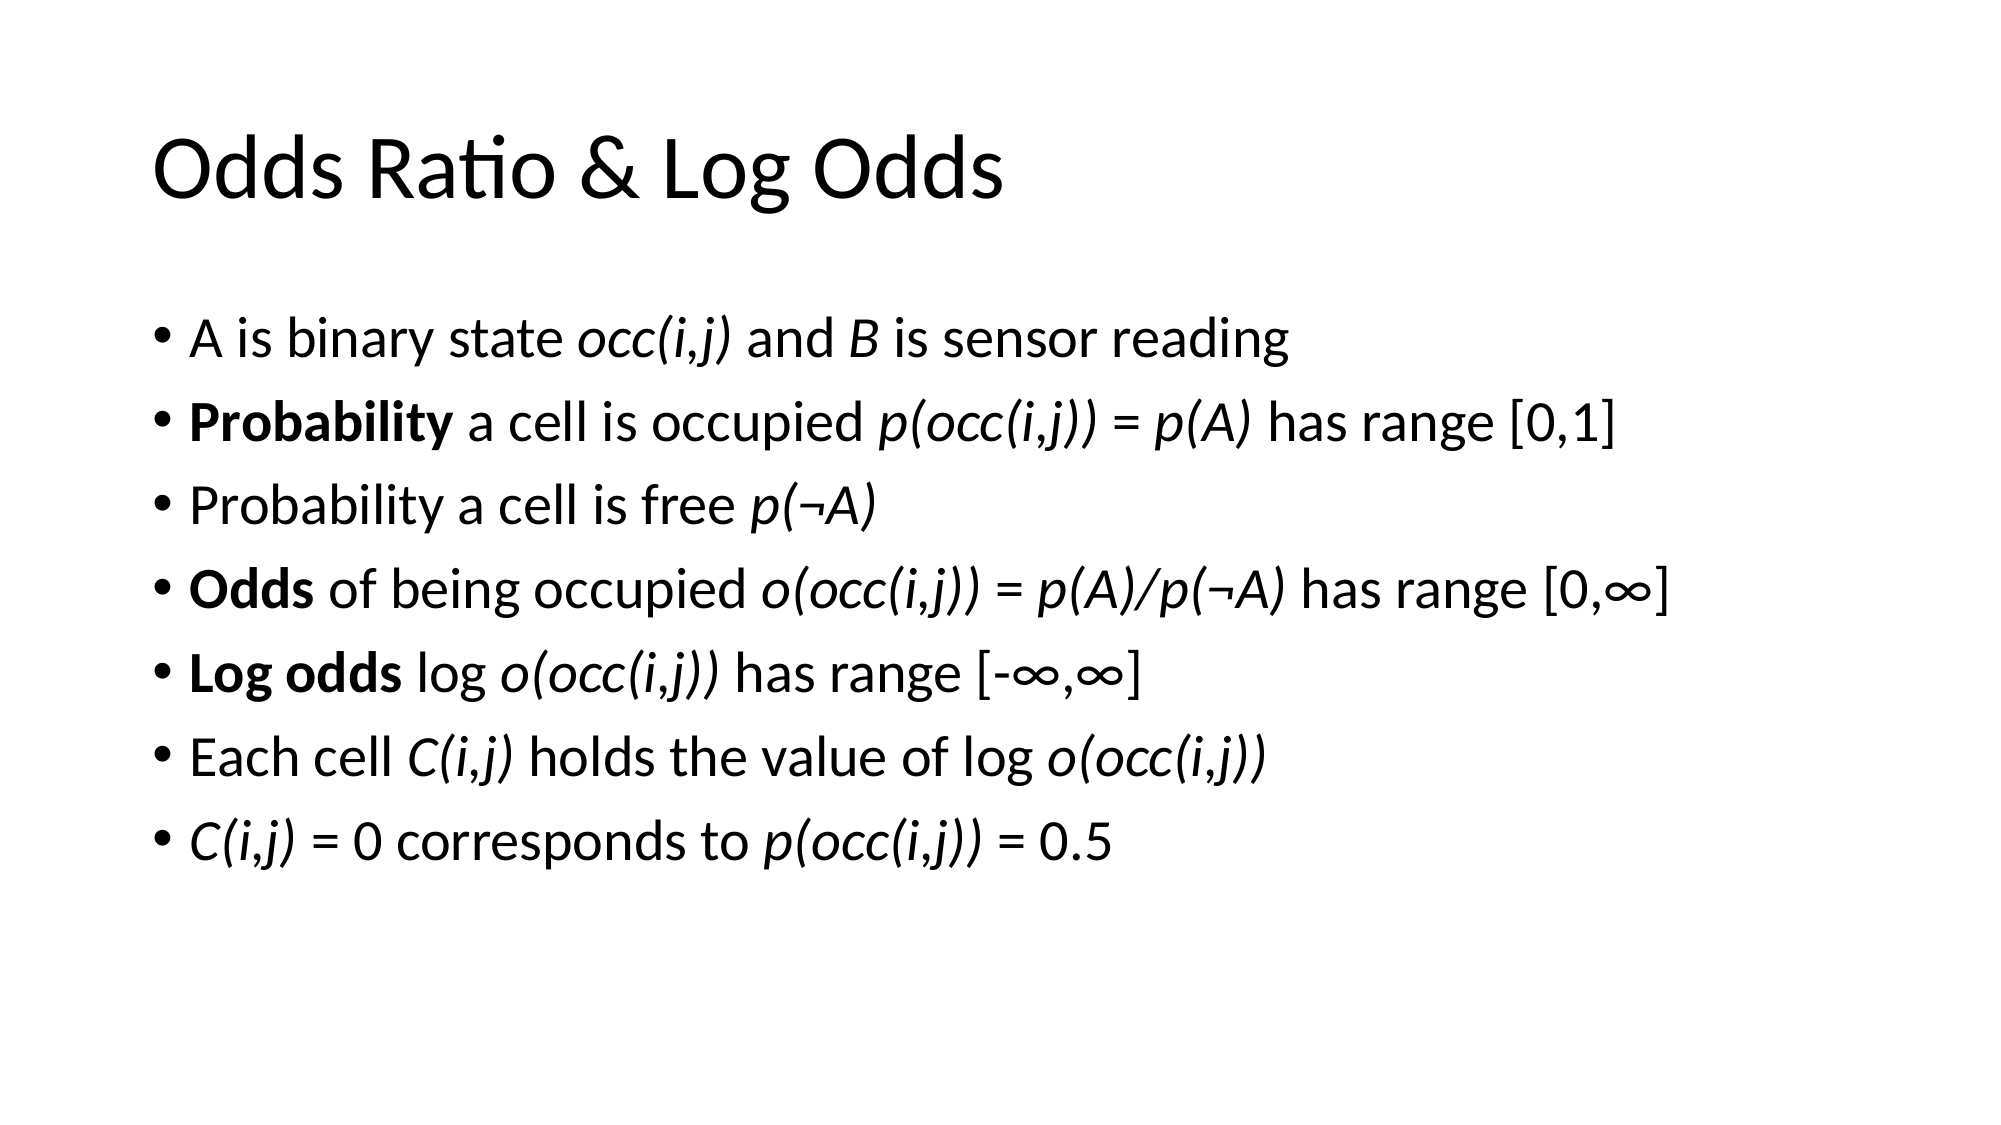

# Odds Ratio & Log Odds
A is binary state occ(i,j) and B is sensor reading
Probability a cell is occupied p(occ(i,j)) = p(A) has range [0,1]
Probability a cell is free p(¬A)
Odds of being occupied o(occ(i,j)) = p(A)/p(¬A) has range [0,∞]
Log odds log o(occ(i,j)) has range [-∞,∞]
Each cell C(i,j) holds the value of log o(occ(i,j))
C(i,j) = 0 corresponds to p(occ(i,j)) = 0.5